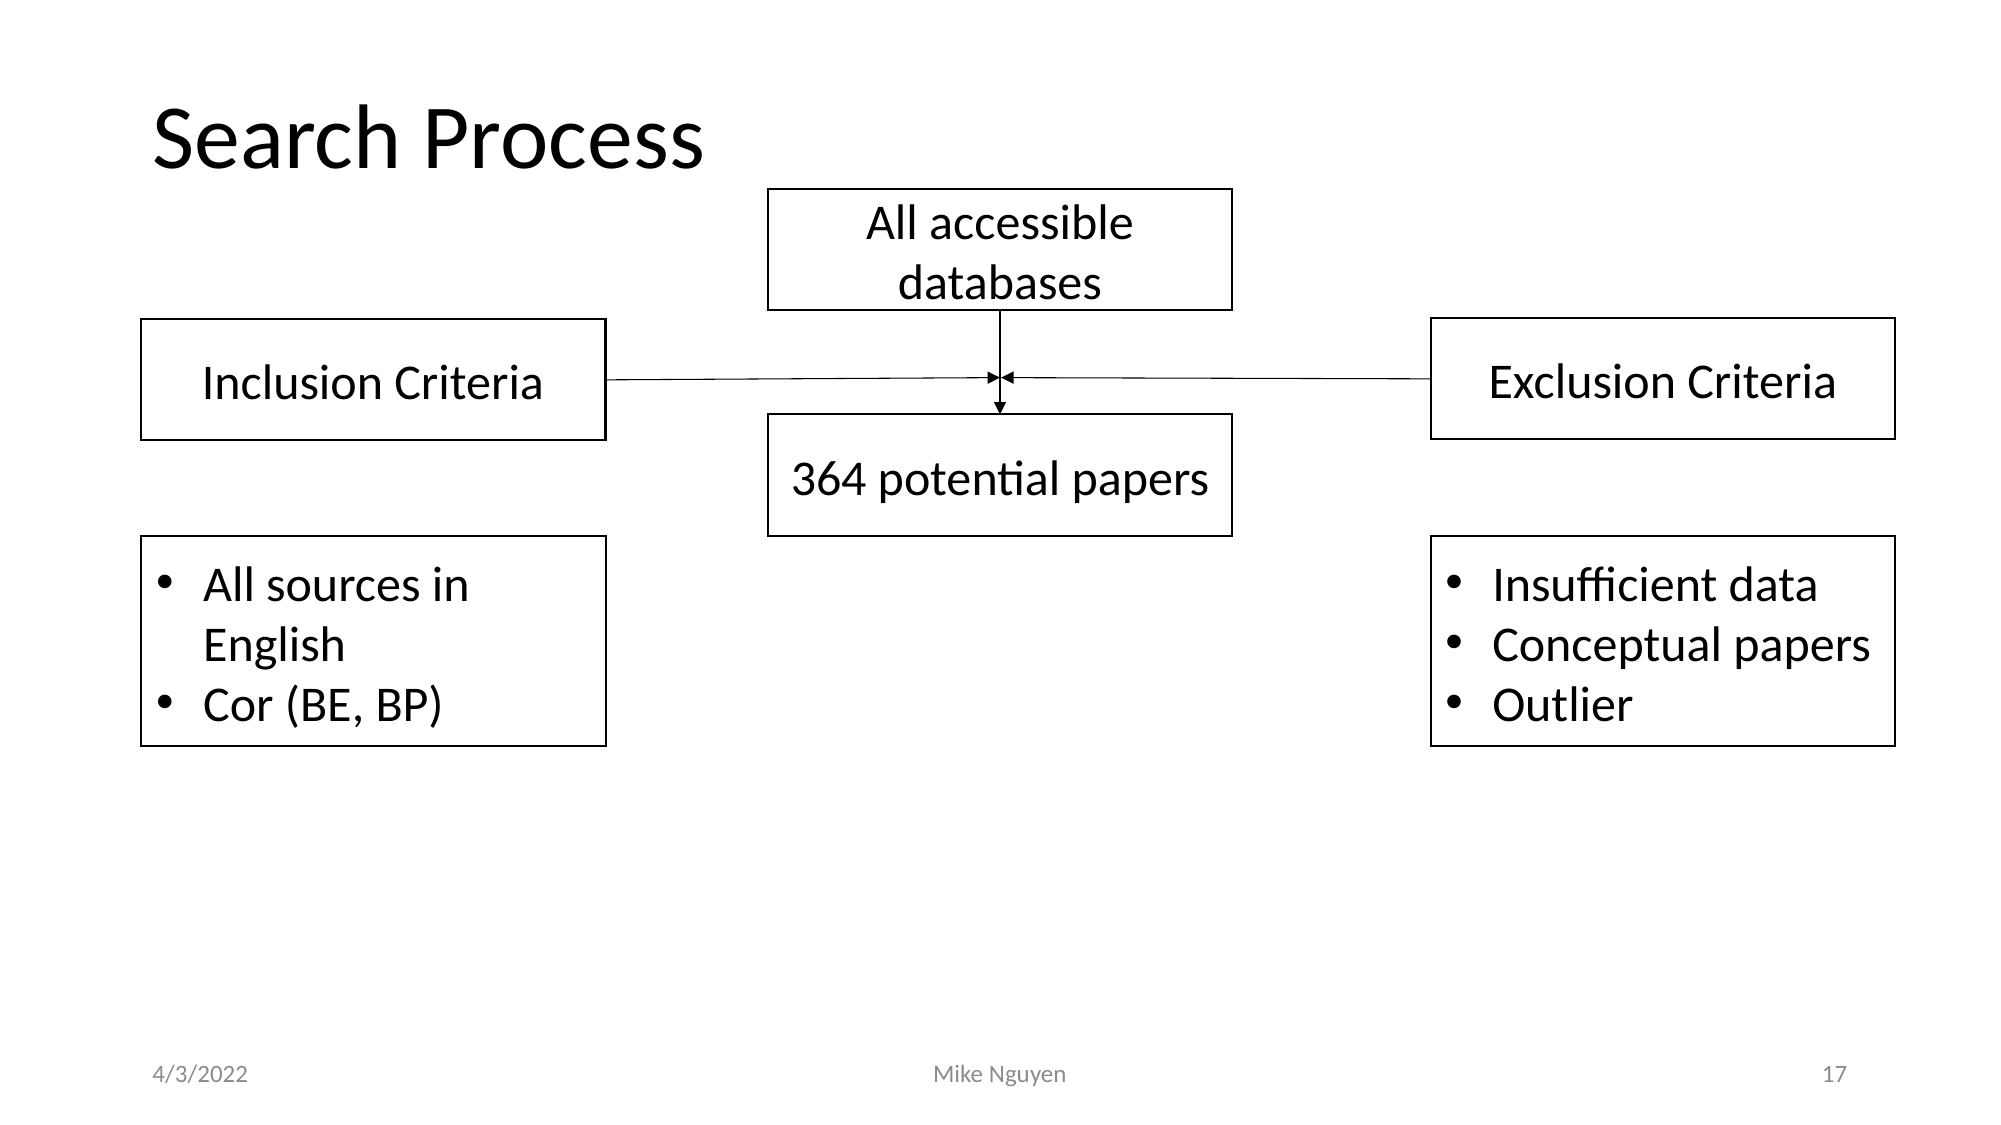

# Search Process
All accessible databases
Exclusion Criteria
Inclusion Criteria
364 potential papers
Insufficient data
Conceptual papers
Outlier
All sources in English
Cor (BE, BP)
4/3/2022
Mike Nguyen
17